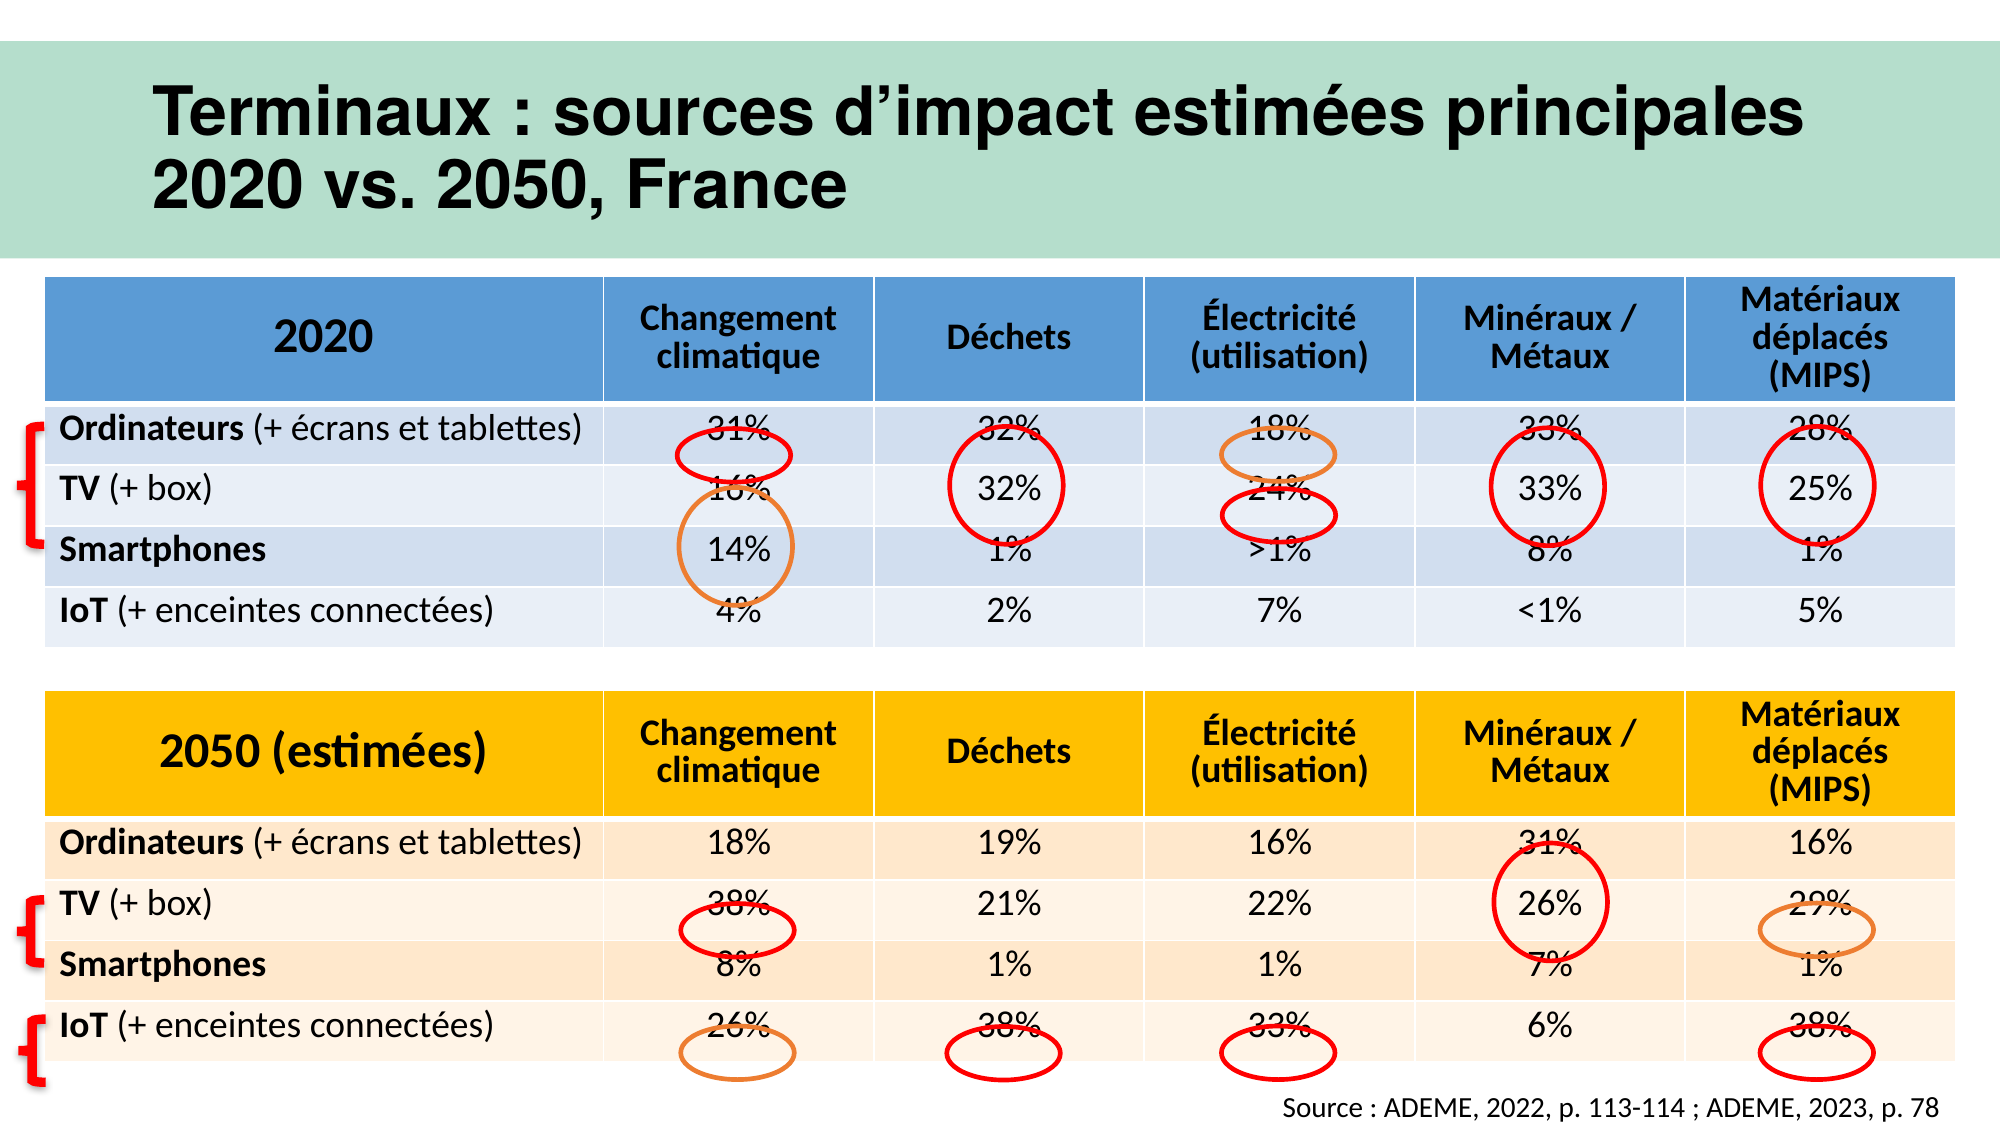

# Terminaux : sources d’impact estimées principales 2020 vs. 2050, France
| 2020 | Changement climatique | Déchets | Électricité (utilisation) | Minéraux / Métaux | Matériaux déplacés (MIPS) |
| --- | --- | --- | --- | --- | --- |
| Ordinateurs (+ écrans et tablettes) | 31% | 32% | 18% | 33% | 28% |
| TV (+ box) | 16% | 32% | 24% | 33% | 25% |
| Smartphones | 14% | 1% | >1% | 8% | 1% |
| IoT (+ enceintes connectées) | 4% | 2% | 7% | <1% | 5% |

| 2050 (estimées) | Changement climatique | Déchets | Électricité (utilisation) | Minéraux / Métaux | Matériaux déplacés (MIPS) |
| --- | --- | --- | --- | --- | --- |
| Ordinateurs (+ écrans et tablettes) | 18% | 19% | 16% | 31% | 16% |
| TV (+ box) | 38% | 21% | 22% | 26% | 29% |
| Smartphones | 8% | 1% | 1% | 7% | 1% |
| IoT (+ enceintes connectées) | 26% | 38% | 33% | 6% | 38% |

Source : ADEME, 2022, p. 113-114 ; ADEME, 2023, p. 78